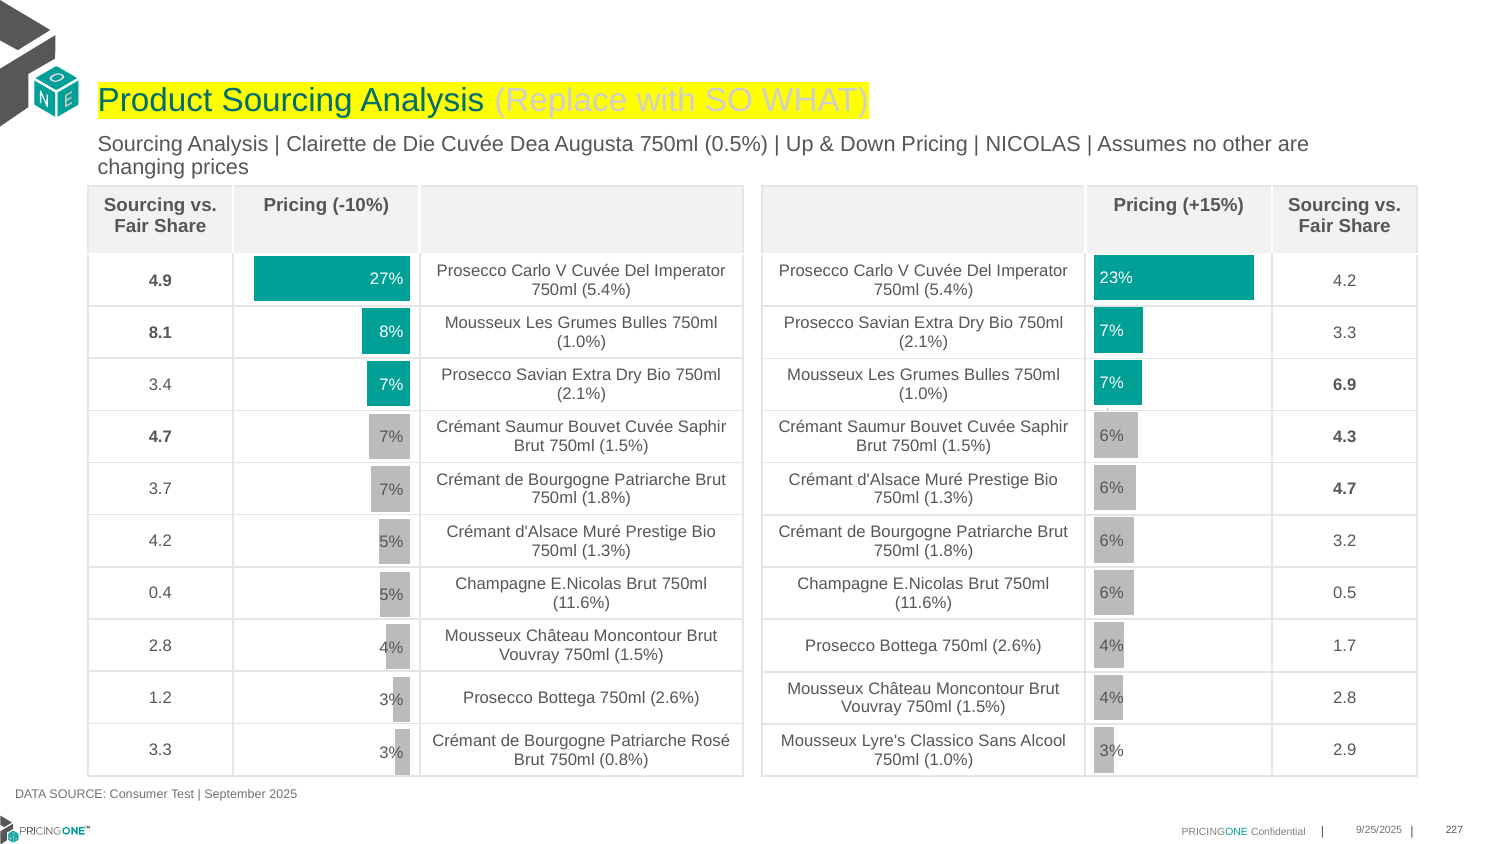

# Product Sourcing Analysis (Replace with SO WHAT)
Sourcing Analysis | Clairette de Die Cuvée Dea Augusta 750ml (0.5%) | Up & Down Pricing | NICOLAS | Assumes no other are changing prices
| Sourcing vs. Fair Share | Pricing (-10%) |  |
| --- | --- | --- |
| 4.9 |  | Prosecco Carlo V Cuvée Del Imperator 750ml (5.4%) |
| 8.1 |  | Mousseux Les Grumes Bulles 750ml (1.0%) |
| 3.4 |  | Prosecco Savian Extra Dry Bio 750ml (2.1%) |
| 4.7 |  | Crémant Saumur Bouvet Cuvée Saphir Brut 750ml (1.5%) |
| 3.7 |  | Crémant de Bourgogne Patriarche Brut 750ml (1.8%) |
| 4.2 |  | Crémant d'Alsace Muré Prestige Bio 750ml (1.3%) |
| 0.4 |  | Champagne E.Nicolas Brut 750ml (11.6%) |
| 2.8 |  | Mousseux Château Moncontour Brut Vouvray 750ml (1.5%) |
| 1.2 |  | Prosecco Bottega 750ml (2.6%) |
| 3.3 |  | Crémant de Bourgogne Patriarche Rosé Brut 750ml (0.8%) |
|  | Pricing (+15%) | Sourcing vs. Fair Share |
| --- | --- | --- |
| Prosecco Carlo V Cuvée Del Imperator 750ml (5.4%) |  | 4.2 |
| Prosecco Savian Extra Dry Bio 750ml (2.1%) |  | 3.3 |
| Mousseux Les Grumes Bulles 750ml (1.0%) |  | 6.9 |
| Crémant Saumur Bouvet Cuvée Saphir Brut 750ml (1.5%) |  | 4.3 |
| Crémant d'Alsace Muré Prestige Bio 750ml (1.3%) |  | 4.7 |
| Crémant de Bourgogne Patriarche Brut 750ml (1.8%) |  | 3.2 |
| Champagne E.Nicolas Brut 750ml (11.6%) |  | 0.5 |
| Prosecco Bottega 750ml (2.6%) |  | 1.7 |
| Mousseux Château Moncontour Brut Vouvray 750ml (1.5%) |  | 2.8 |
| Mousseux Lyre's Classico Sans Alcool 750ml (1.0%) |  | 2.9 |

### Chart

| Category | Clairette de Die Cuvée Dea Augusta 750ml (0.5%) |
|---|---|
| Prosecco Carlo V Cuvée Del Imperator 750ml (5.4%) | 0.23220333283043998 |
| Prosecco Savian Extra Dry Bio 750ml (2.1%) | 0.07158598195747429 |
| Mousseux Les Grumes Bulles 750ml (1.0%) | 0.07049434199077557 |
| Crémant Saumur Bouvet Cuvée Saphir Brut 750ml (1.5%) | 0.06380667688600357 |
| Crémant d'Alsace Muré Prestige Bio 750ml (1.3%) | 0.06067346224590322 |
| Crémant de Bourgogne Patriarche Brut 750ml (1.8%) | 0.05887191255021953 |
| Champagne E.Nicolas Brut 750ml (11.6%) | 0.05784335499797843 |
| Prosecco Bottega 750ml (2.6%) | 0.044303903221875135 |
| Mousseux Château Moncontour Brut Vouvray 750ml (1.5%) | 0.04177711084348668 |
| Mousseux Lyre's Classico Sans Alcool 750ml (1.0%) | 0.028640057527750572 |

### Chart

| Category | Clairette de Die Cuvée Dea Augusta 750ml (0.5%) |
|---|---|
| Prosecco Carlo V Cuvée Del Imperator 750ml (5.4%) | 0.26814633674301935 |
| Mousseux Les Grumes Bulles 750ml (1.0%) | 0.08244724048189957 |
| Prosecco Savian Extra Dry Bio 750ml (2.1%) | 0.07352251542103597 |
| Crémant Saumur Bouvet Cuvée Saphir Brut 750ml (1.5%) | 0.06982587604787423 |
| Crémant de Bourgogne Patriarche Brut 750ml (1.8%) | 0.06652414171870262 |
| Crémant d'Alsace Muré Prestige Bio 750ml (1.3%) | 0.05386596418479838 |
| Champagne E.Nicolas Brut 750ml (11.6%) | 0.051499533361839725 |
| Mousseux Château Moncontour Brut Vouvray 750ml (1.5%) | 0.04165744736482083 |
| Prosecco Bottega 750ml (2.6%) | 0.03009668121910708 |
| Crémant de Bourgogne Patriarche Rosé Brut 750ml (0.8%) | 0.025638630936319483 |
DATA SOURCE: Consumer Test | September 2025

9/25/2025
227